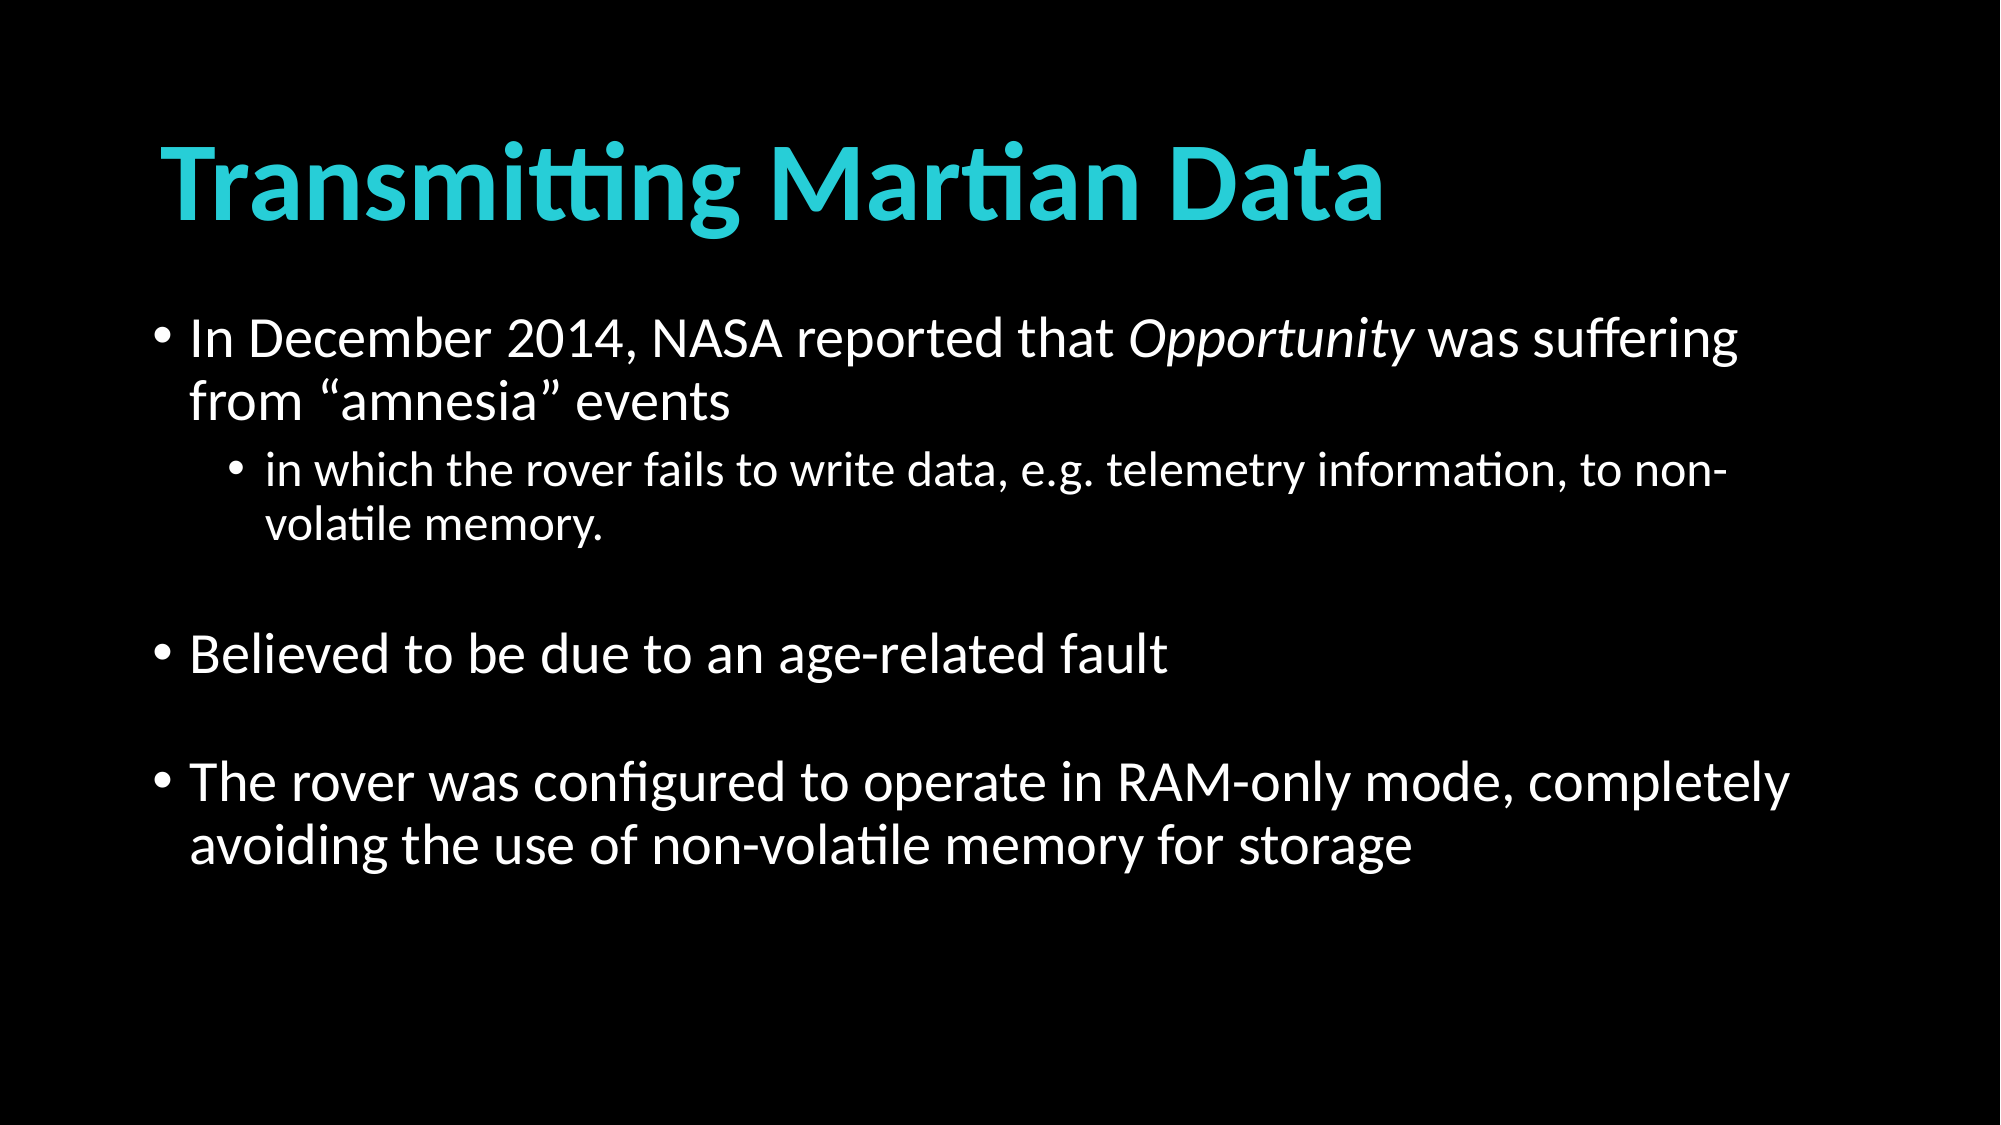

Transmitting Martian Data
In December 2014, NASA reported that Opportunity was suffering from “amnesia” events
in which the rover fails to write data, e.g. telemetry information, to non-volatile memory.

Believed to be due to an age-related fault

The rover was configured to operate in RAM-only mode, completely avoiding the use of non-volatile memory for storage